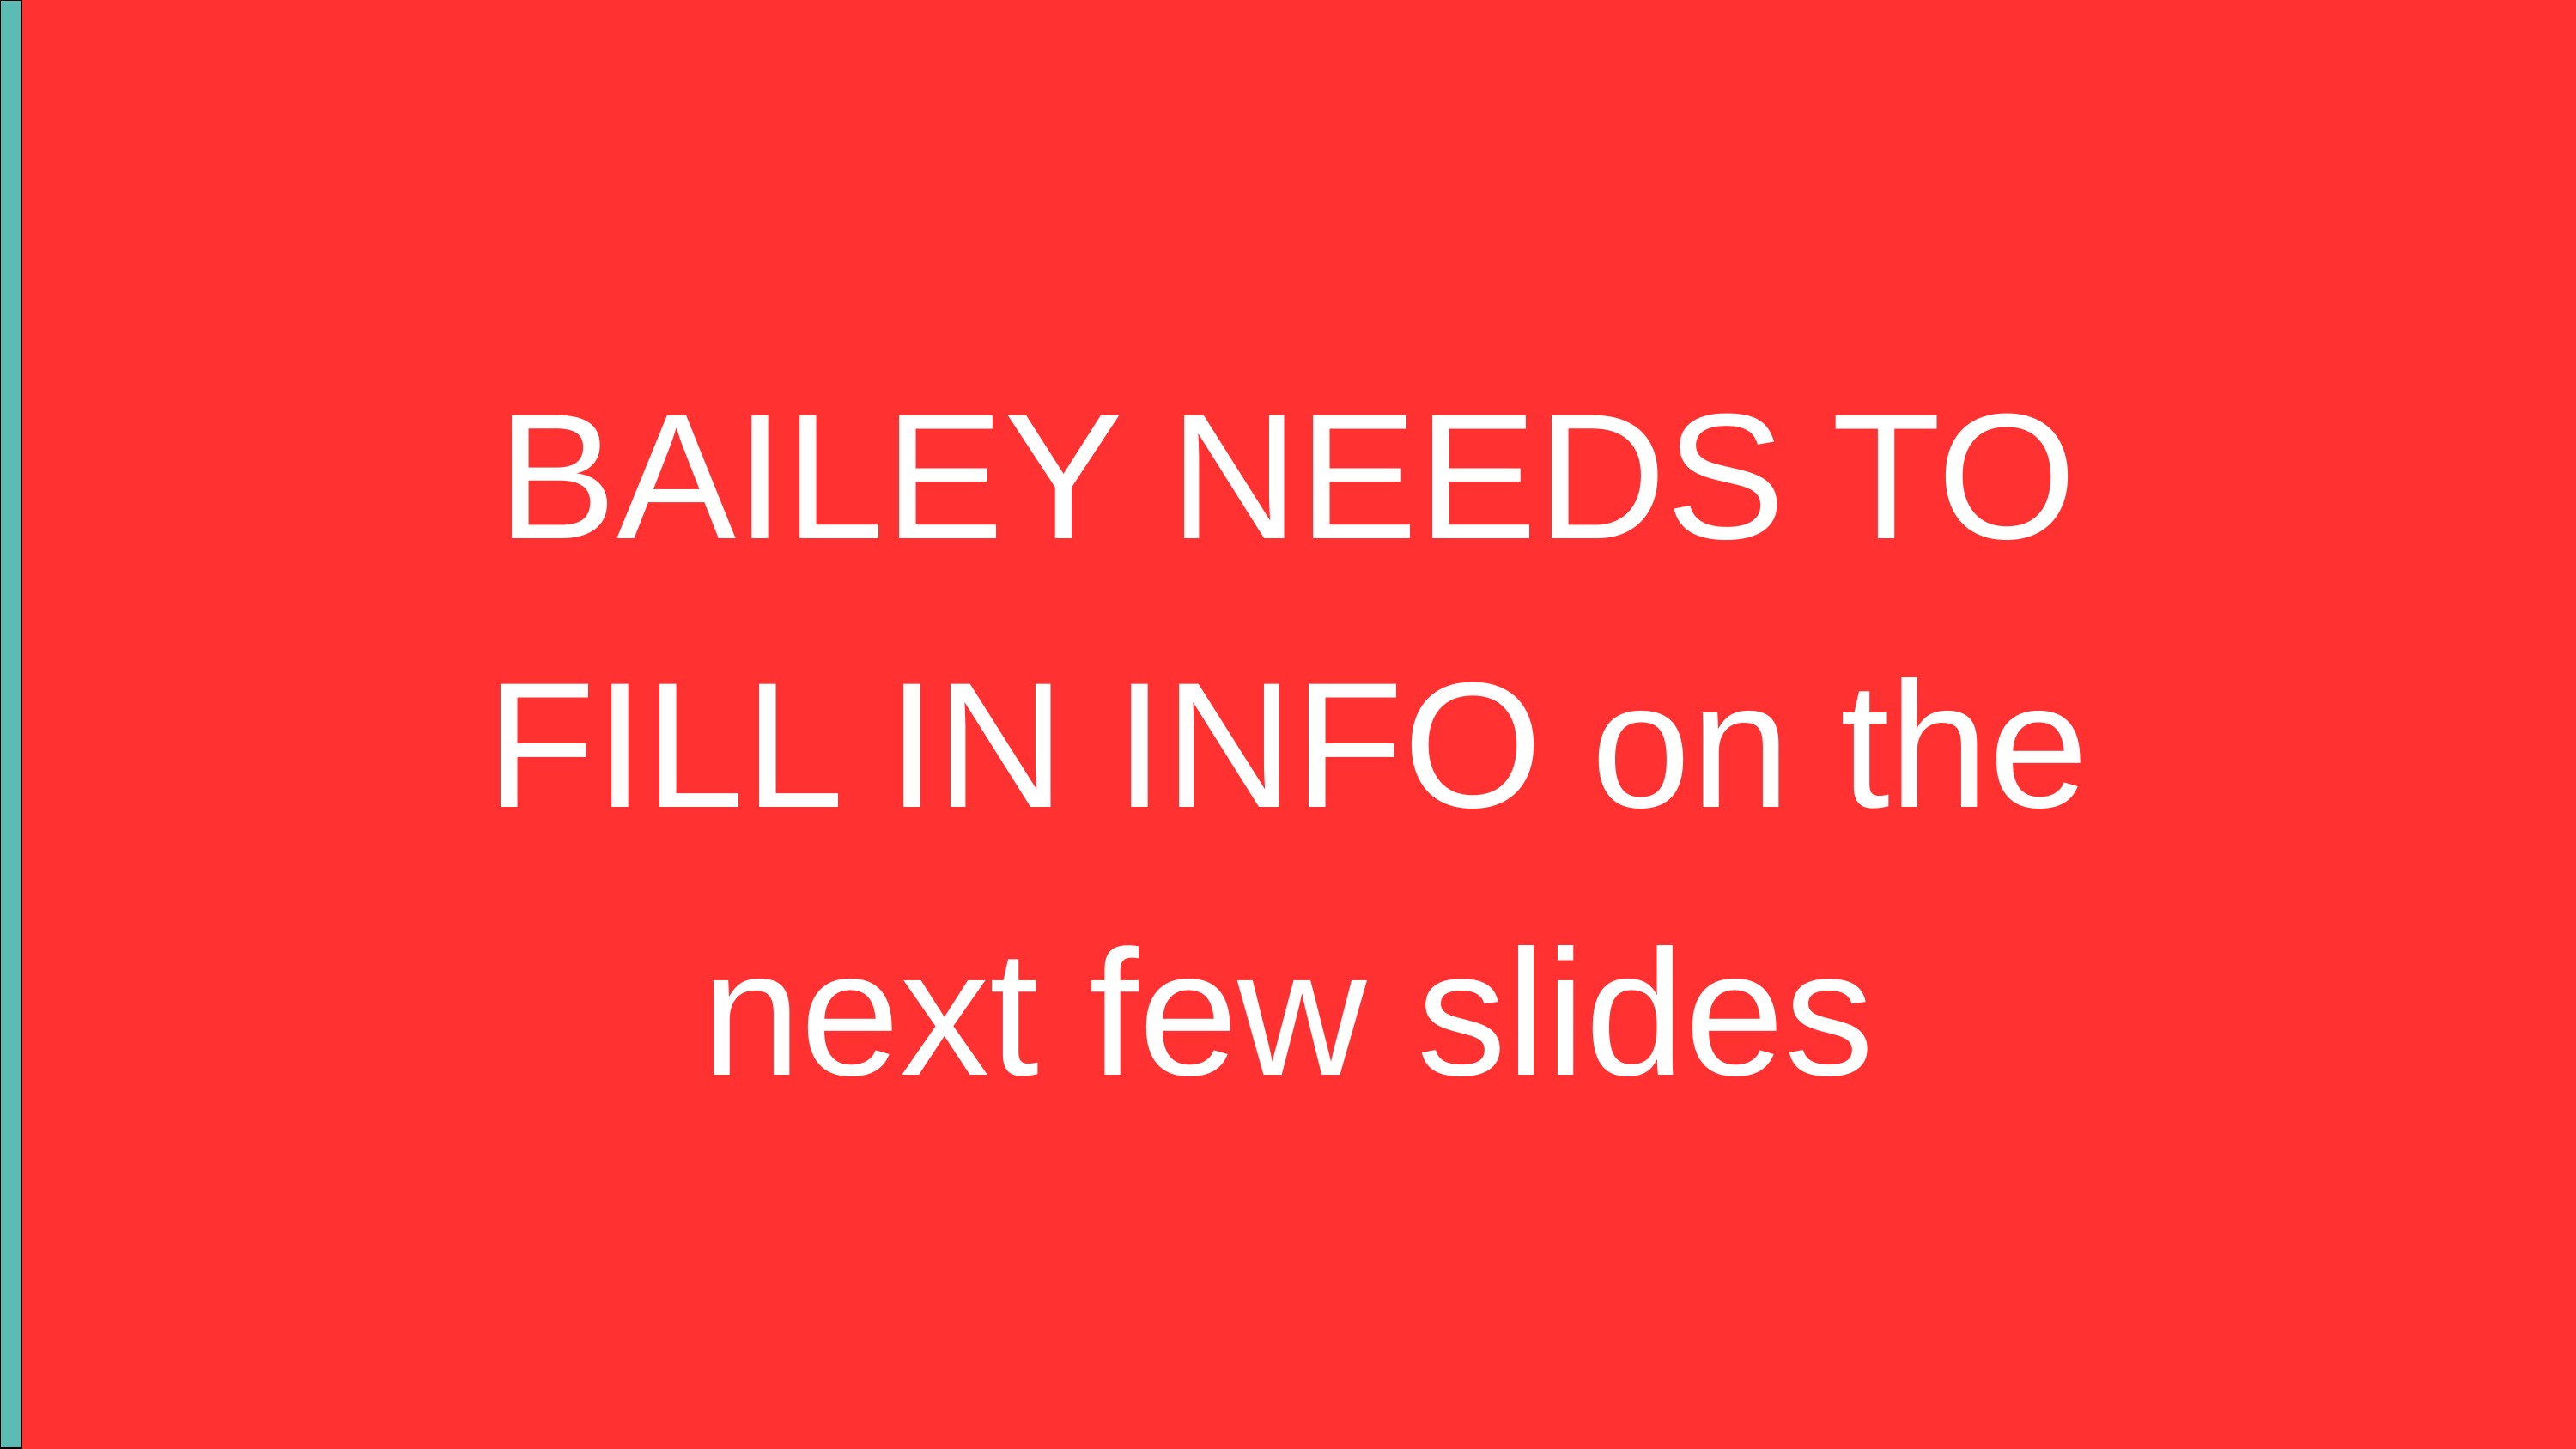

BAILEY NEEDS TO FILL IN INFO on the next few slides